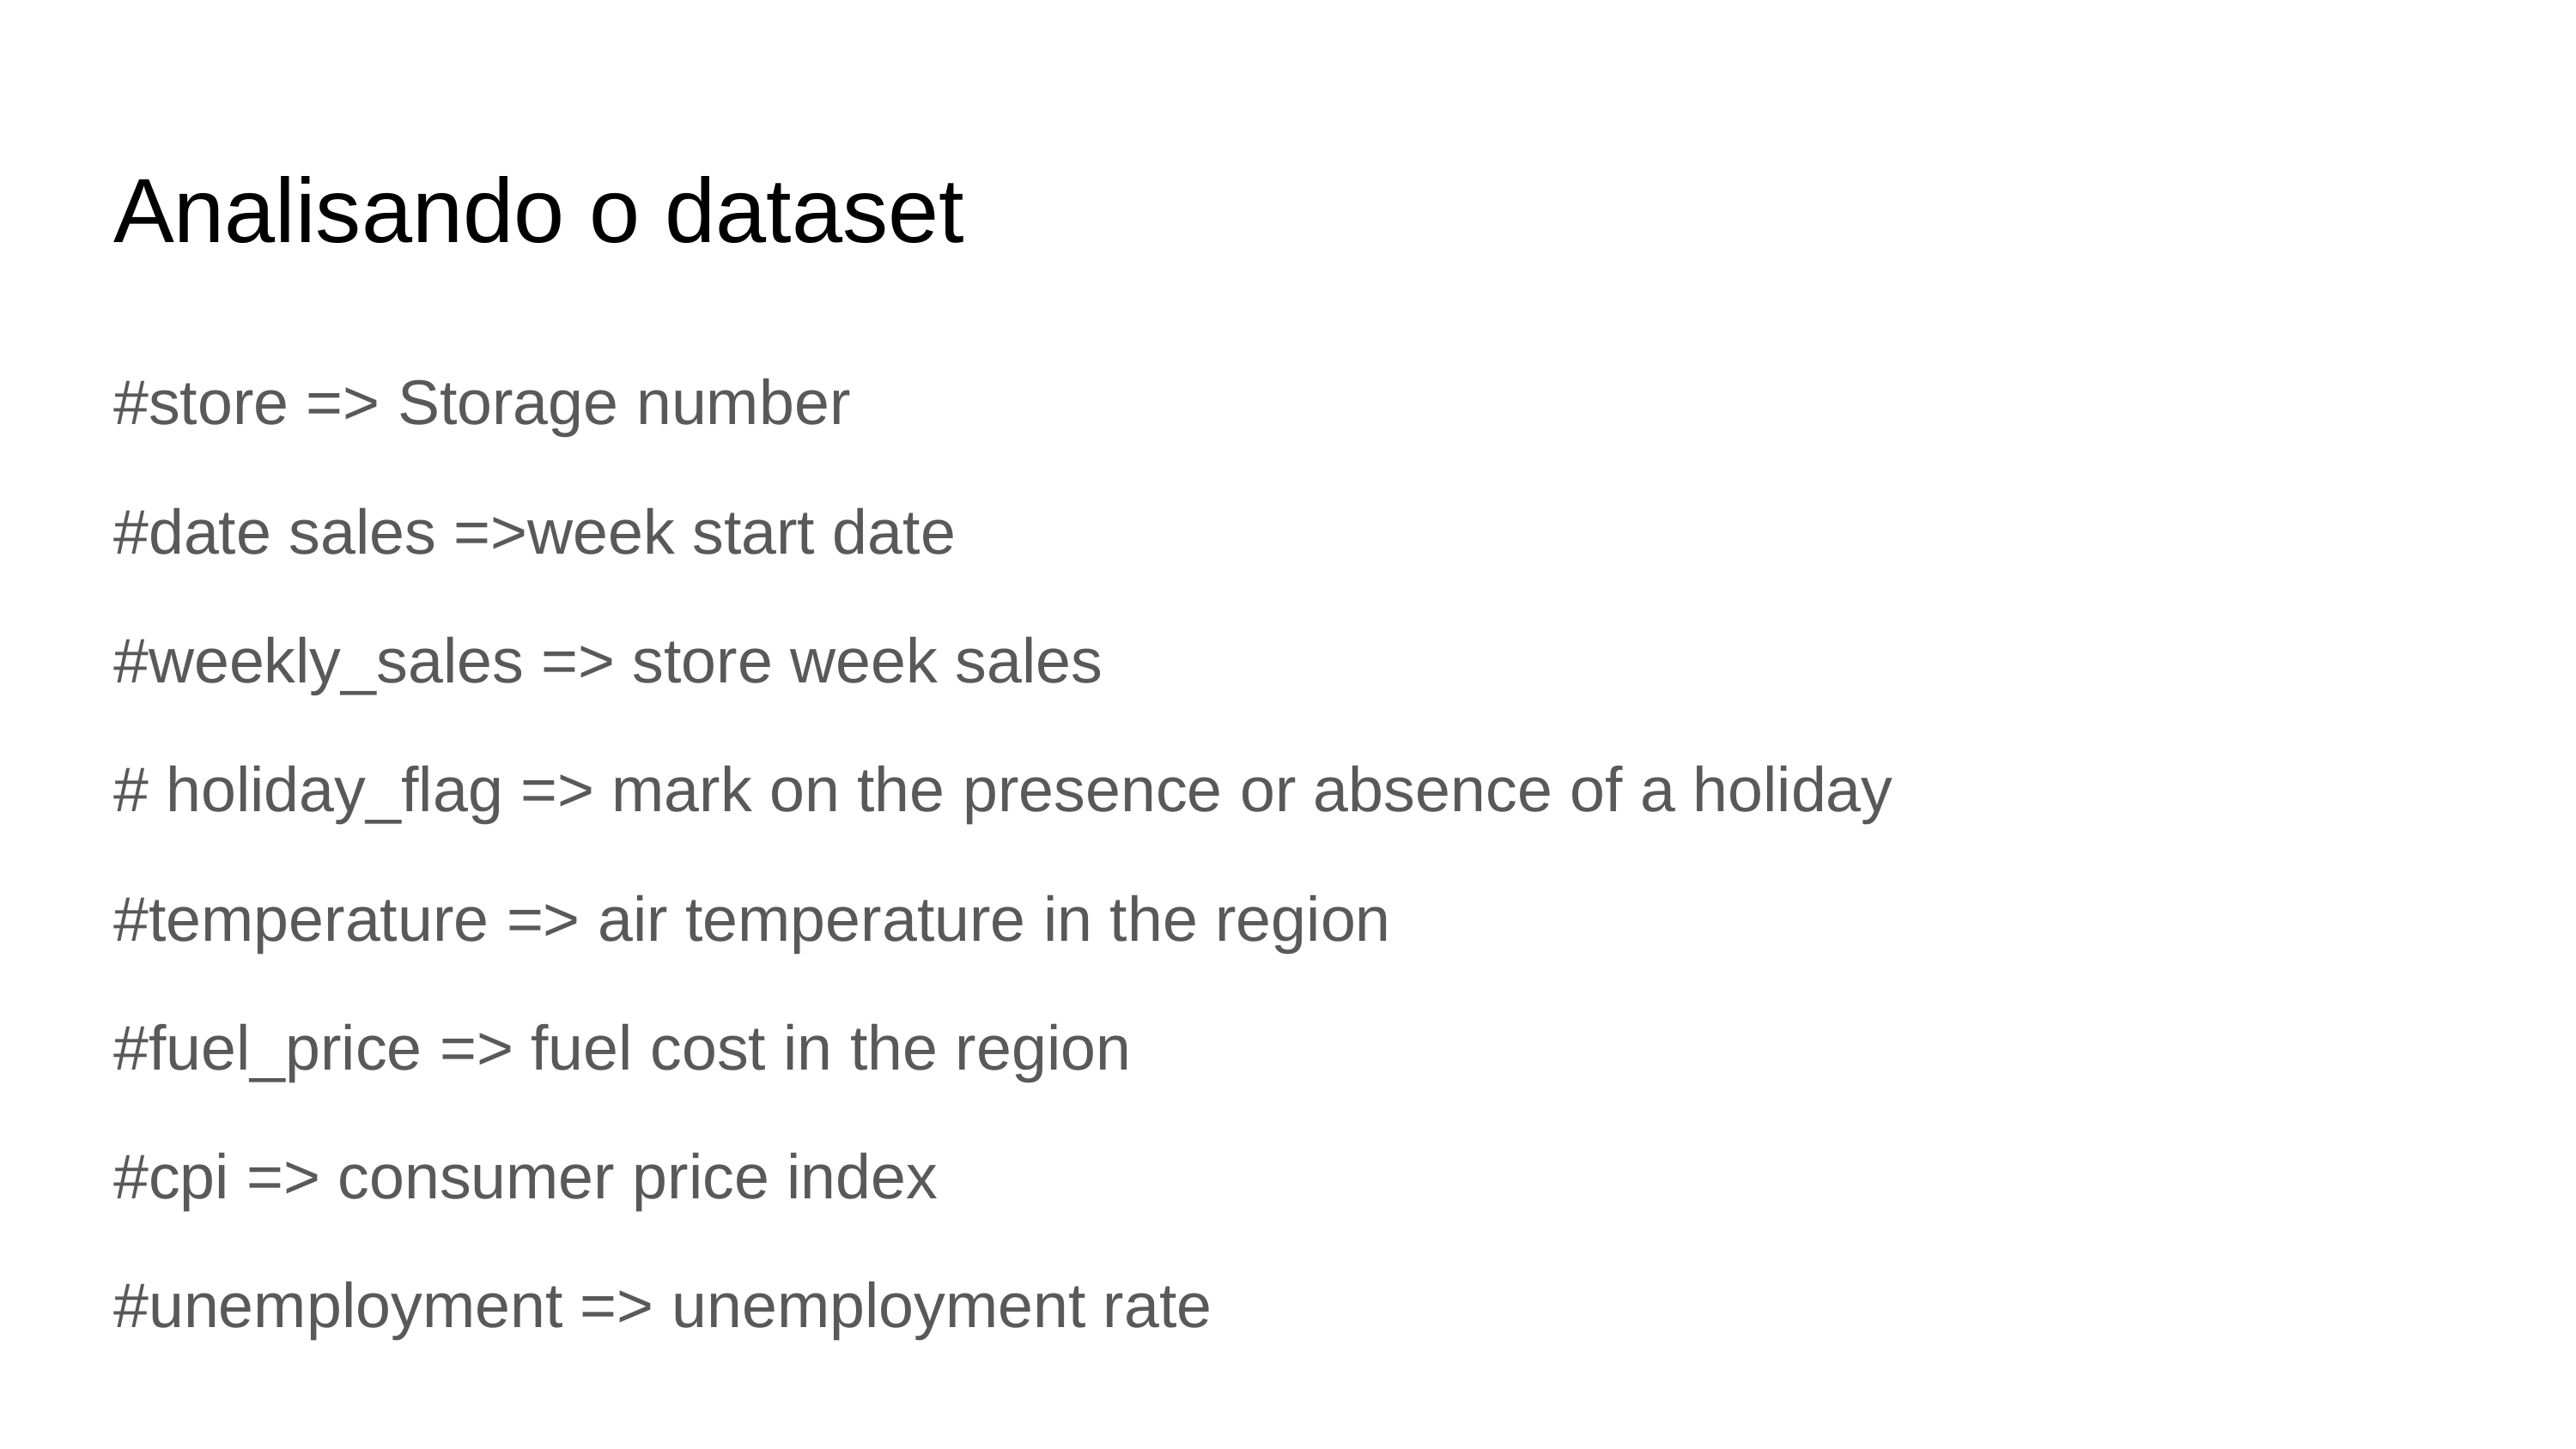

# Analisando o dataset
#store => Storage number
#date sales =>week start date
#weekly_sales => store week sales
# holiday_flag => mark on the presence or absence of a holiday
#temperature => air temperature in the region
#fuel_price => fuel cost in the region
#cpi => consumer price index
#unemployment => unemployment rate